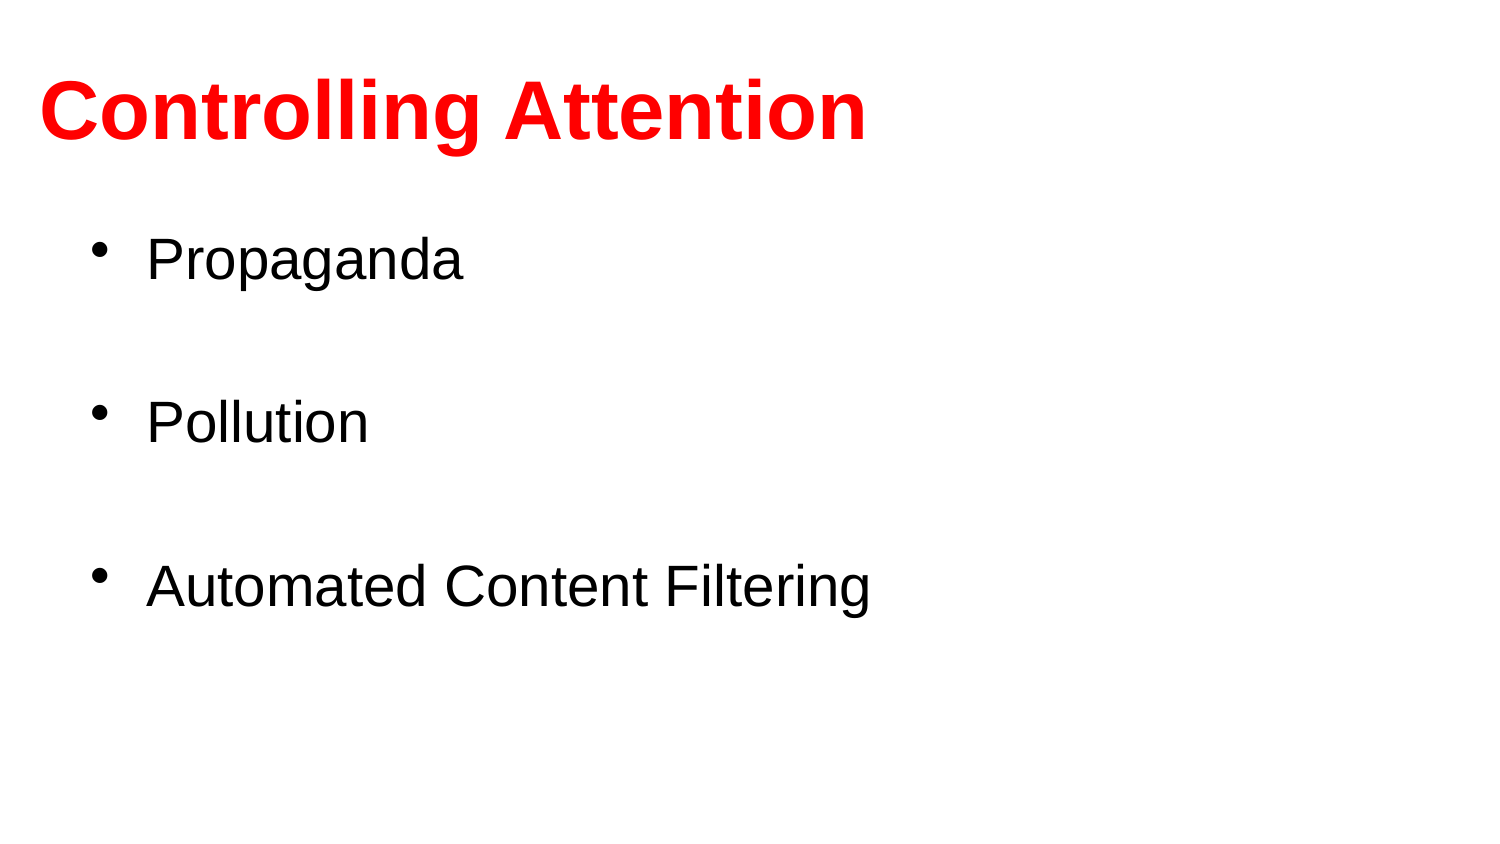

# Controlling Attention
Propaganda

Pollution

Automated Content Filtering